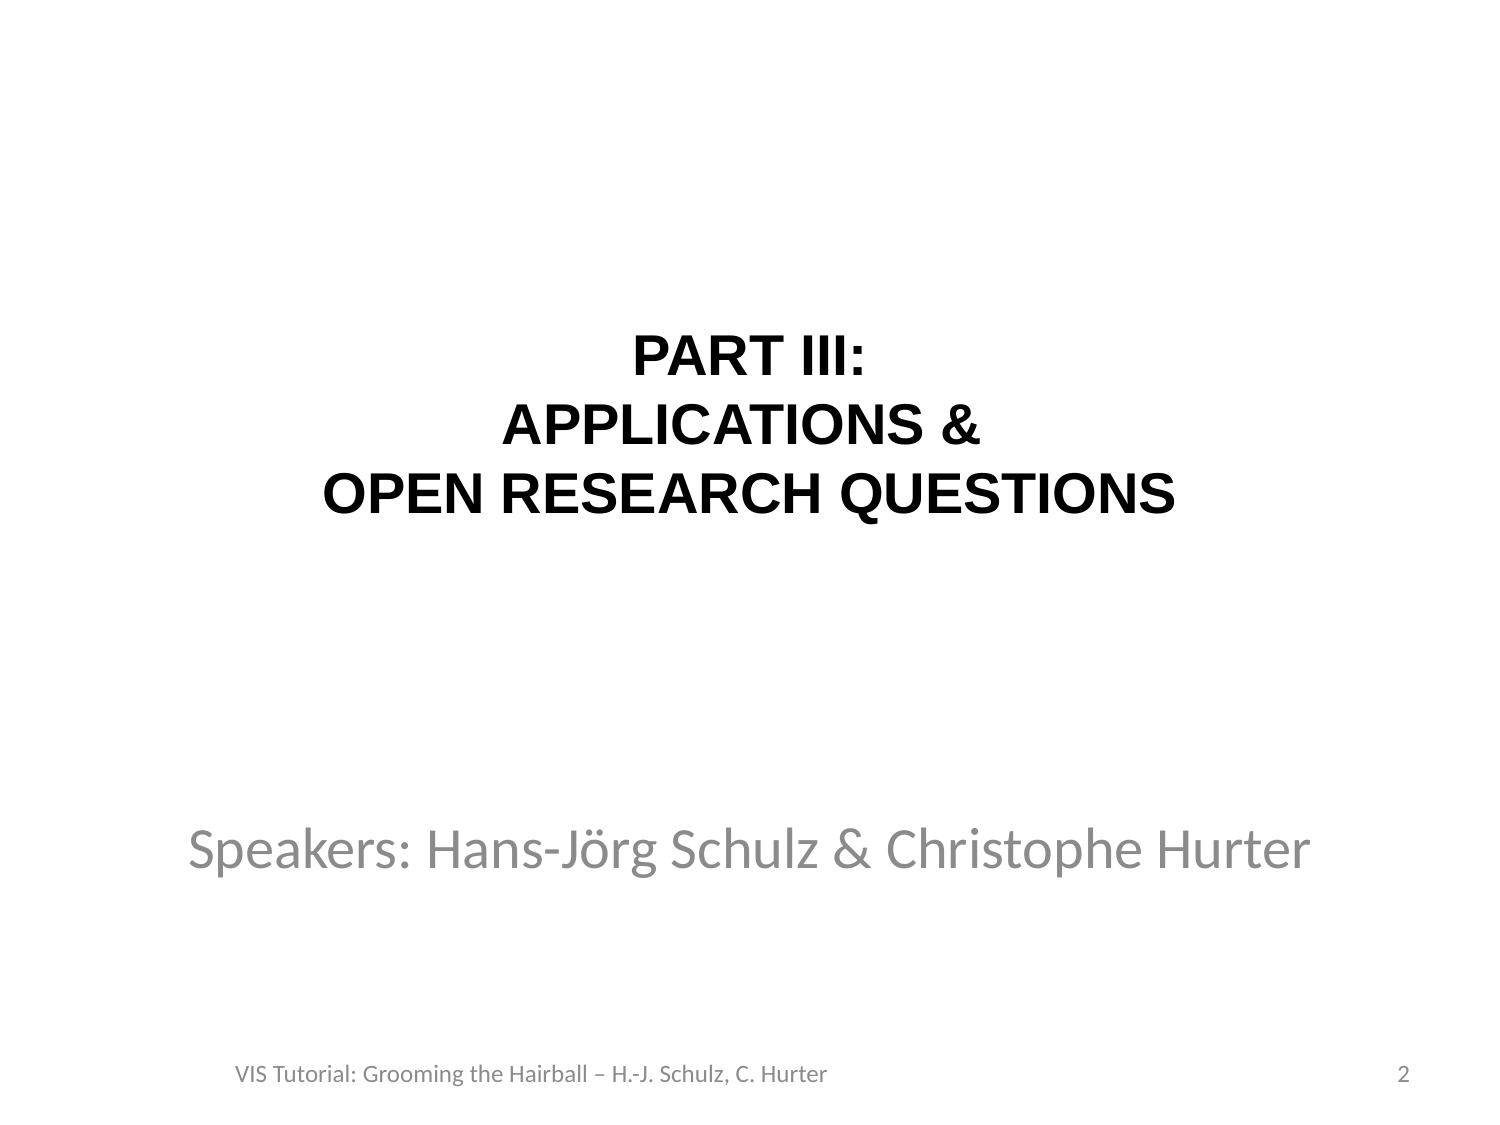

# Part III: APPLICATIONS & OPEN RESEARCH QUESTIONS
Speakers: Hans-Jörg Schulz & Christophe Hurter
VIS Tutorial: Grooming the Hairball – H.-J. Schulz, C. Hurter
2